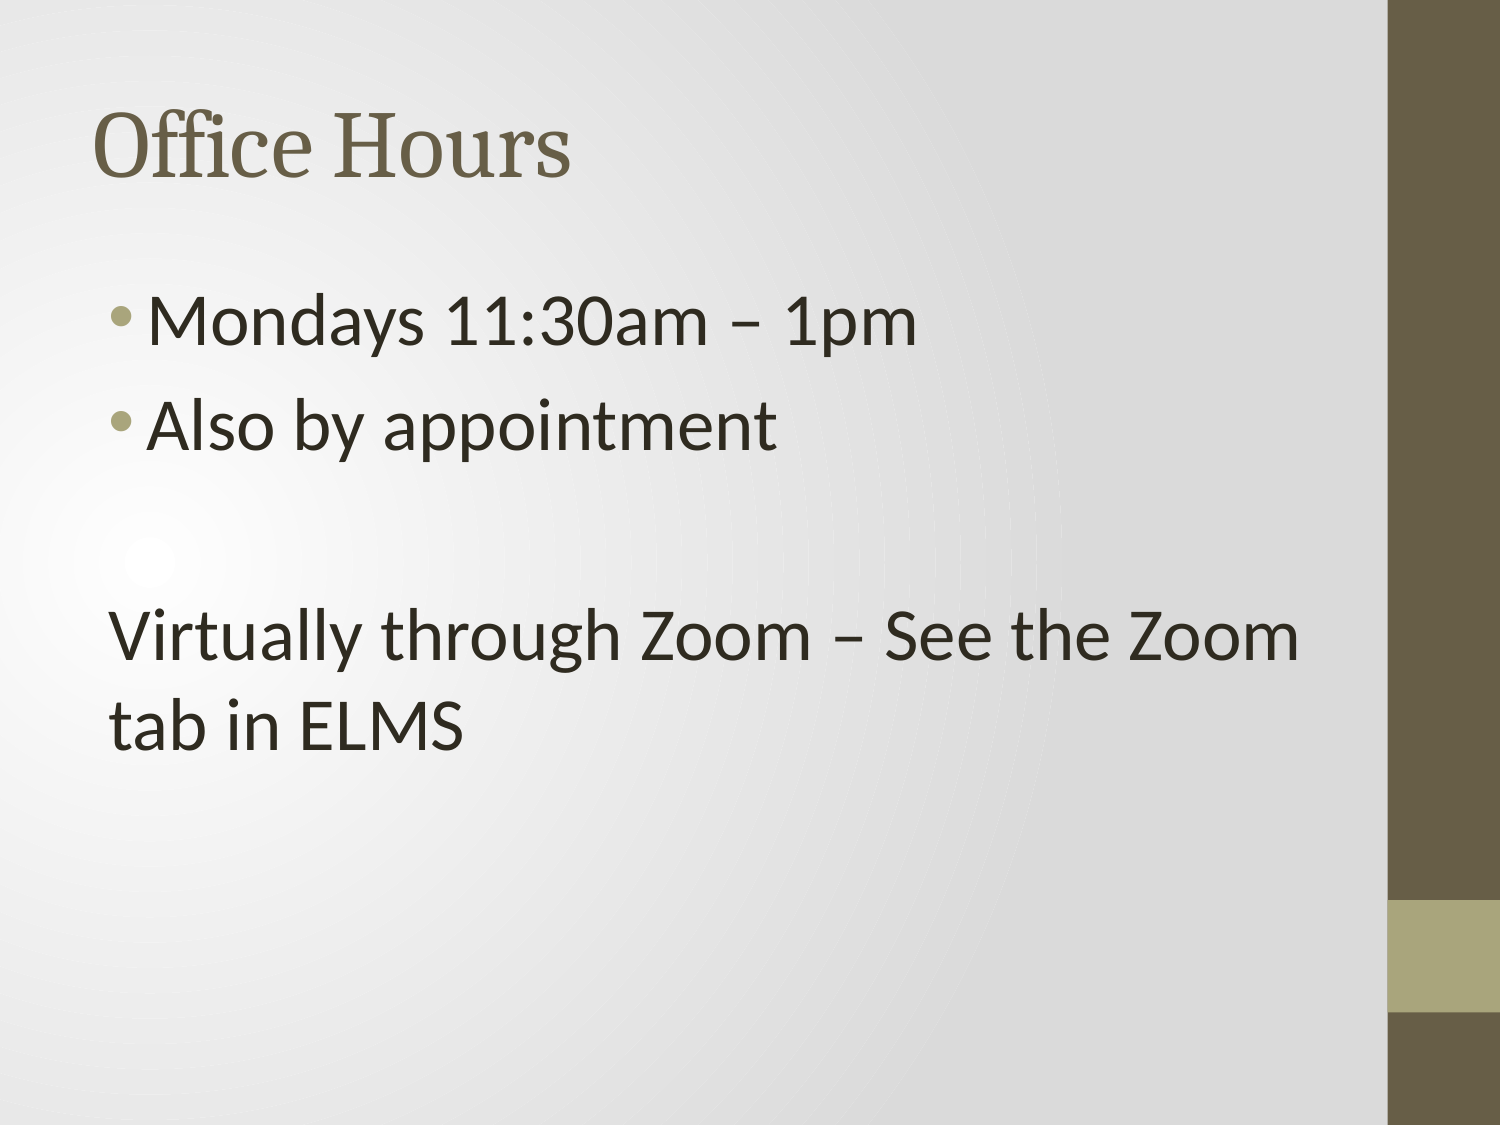

# Office Hours
Mondays 11:30am – 1pm
Also by appointment

Virtually through Zoom – See the Zoom tab in ELMS